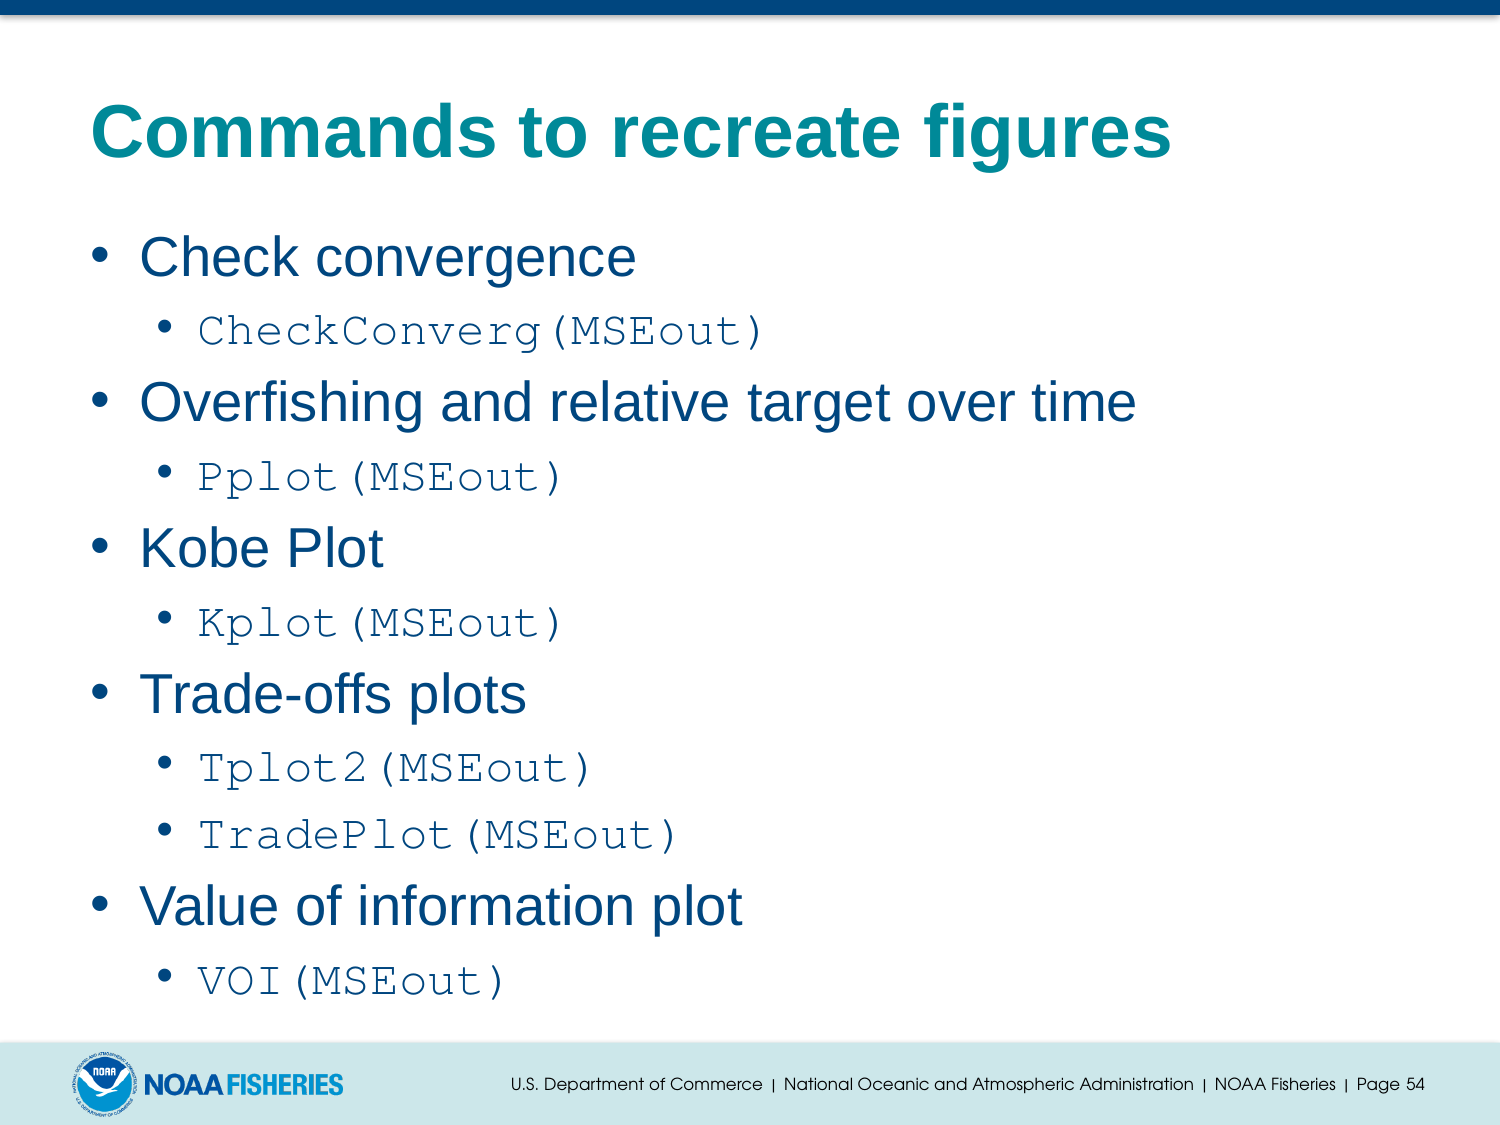

# Commands to recreate figures
Check convergence
CheckConverg(MSEout)
Overfishing and relative target over time
Pplot(MSEout)
Kobe Plot
Kplot(MSEout)
Trade-offs plots
Tplot2(MSEout)
TradePlot(MSEout)
Value of information plot
VOI(MSEout)

U.S. Department of Commerce | National Oceanic and Atmospheric Administration | NOAA Fisheries | Page 54